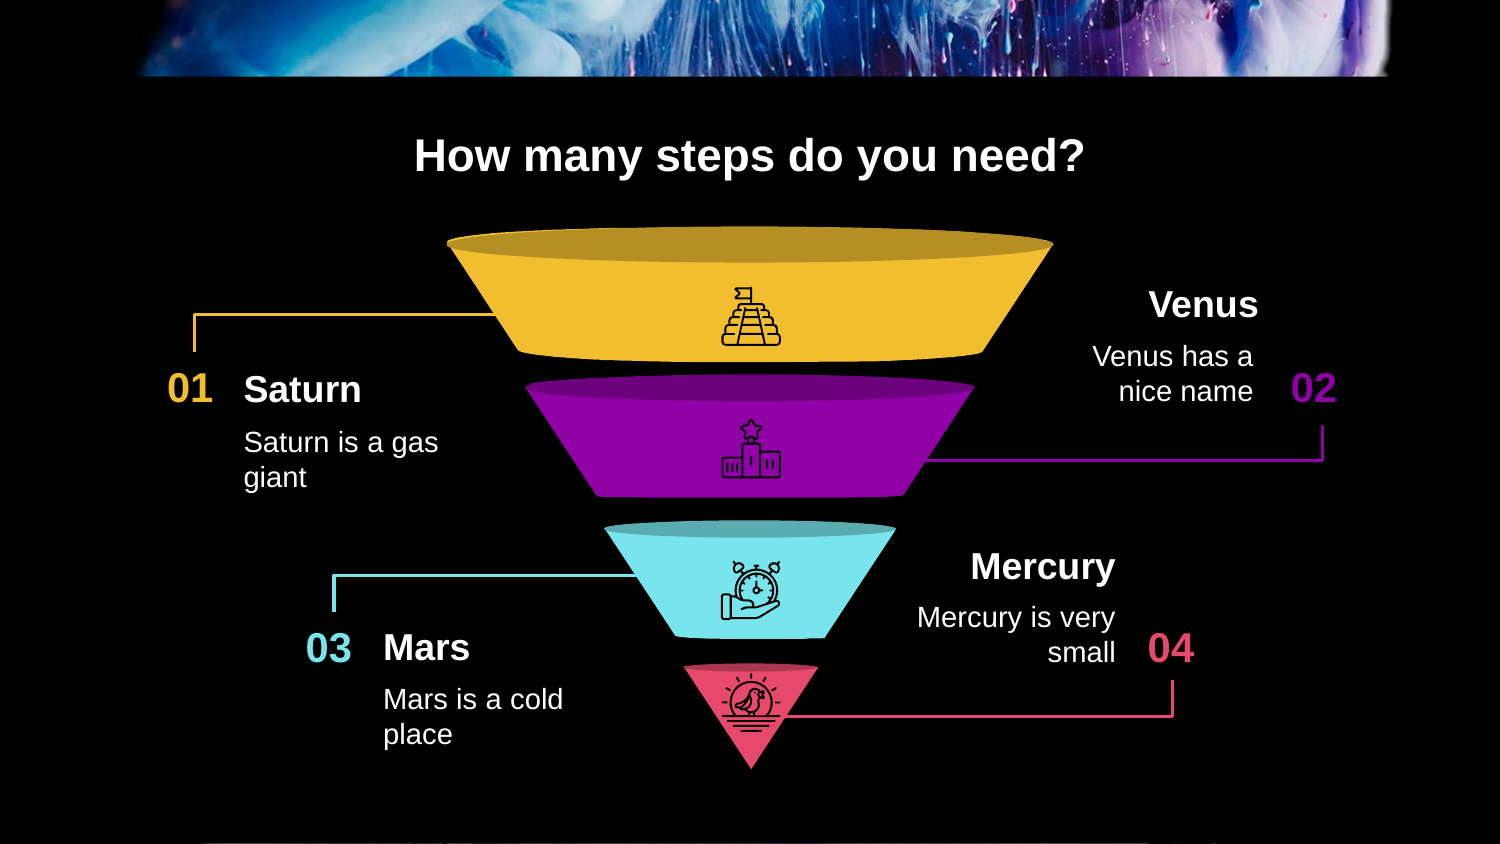

# How many steps do you need?

Venus

Venus has a nice name
Saturn
01
02
Saturn is a gas giant

Mercury

Mercury is very small
Mars
03
04

Mars is a cold place